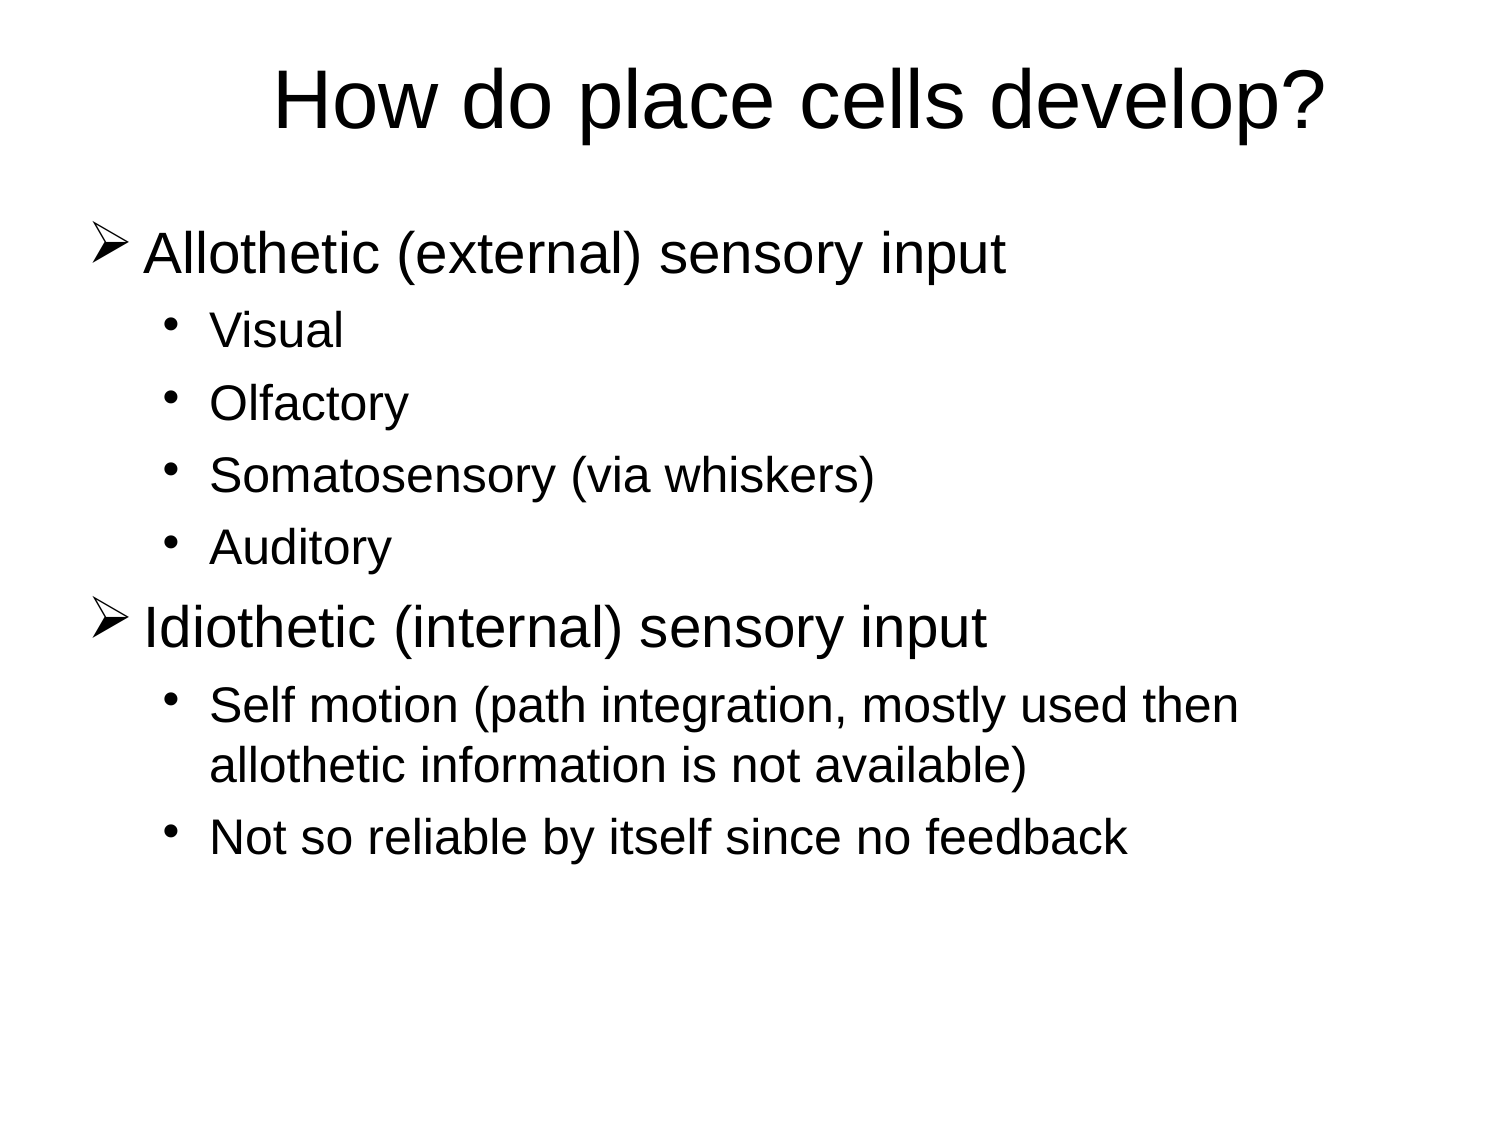

How do place cells develop?
Allothetic (external) sensory input
Visual
Olfactory
Somatosensory (via whiskers)‏
Auditory
Idiothetic (internal) sensory input
Self motion (path integration, mostly used then allothetic information is not available)‏
Not so reliable by itself since no feedback